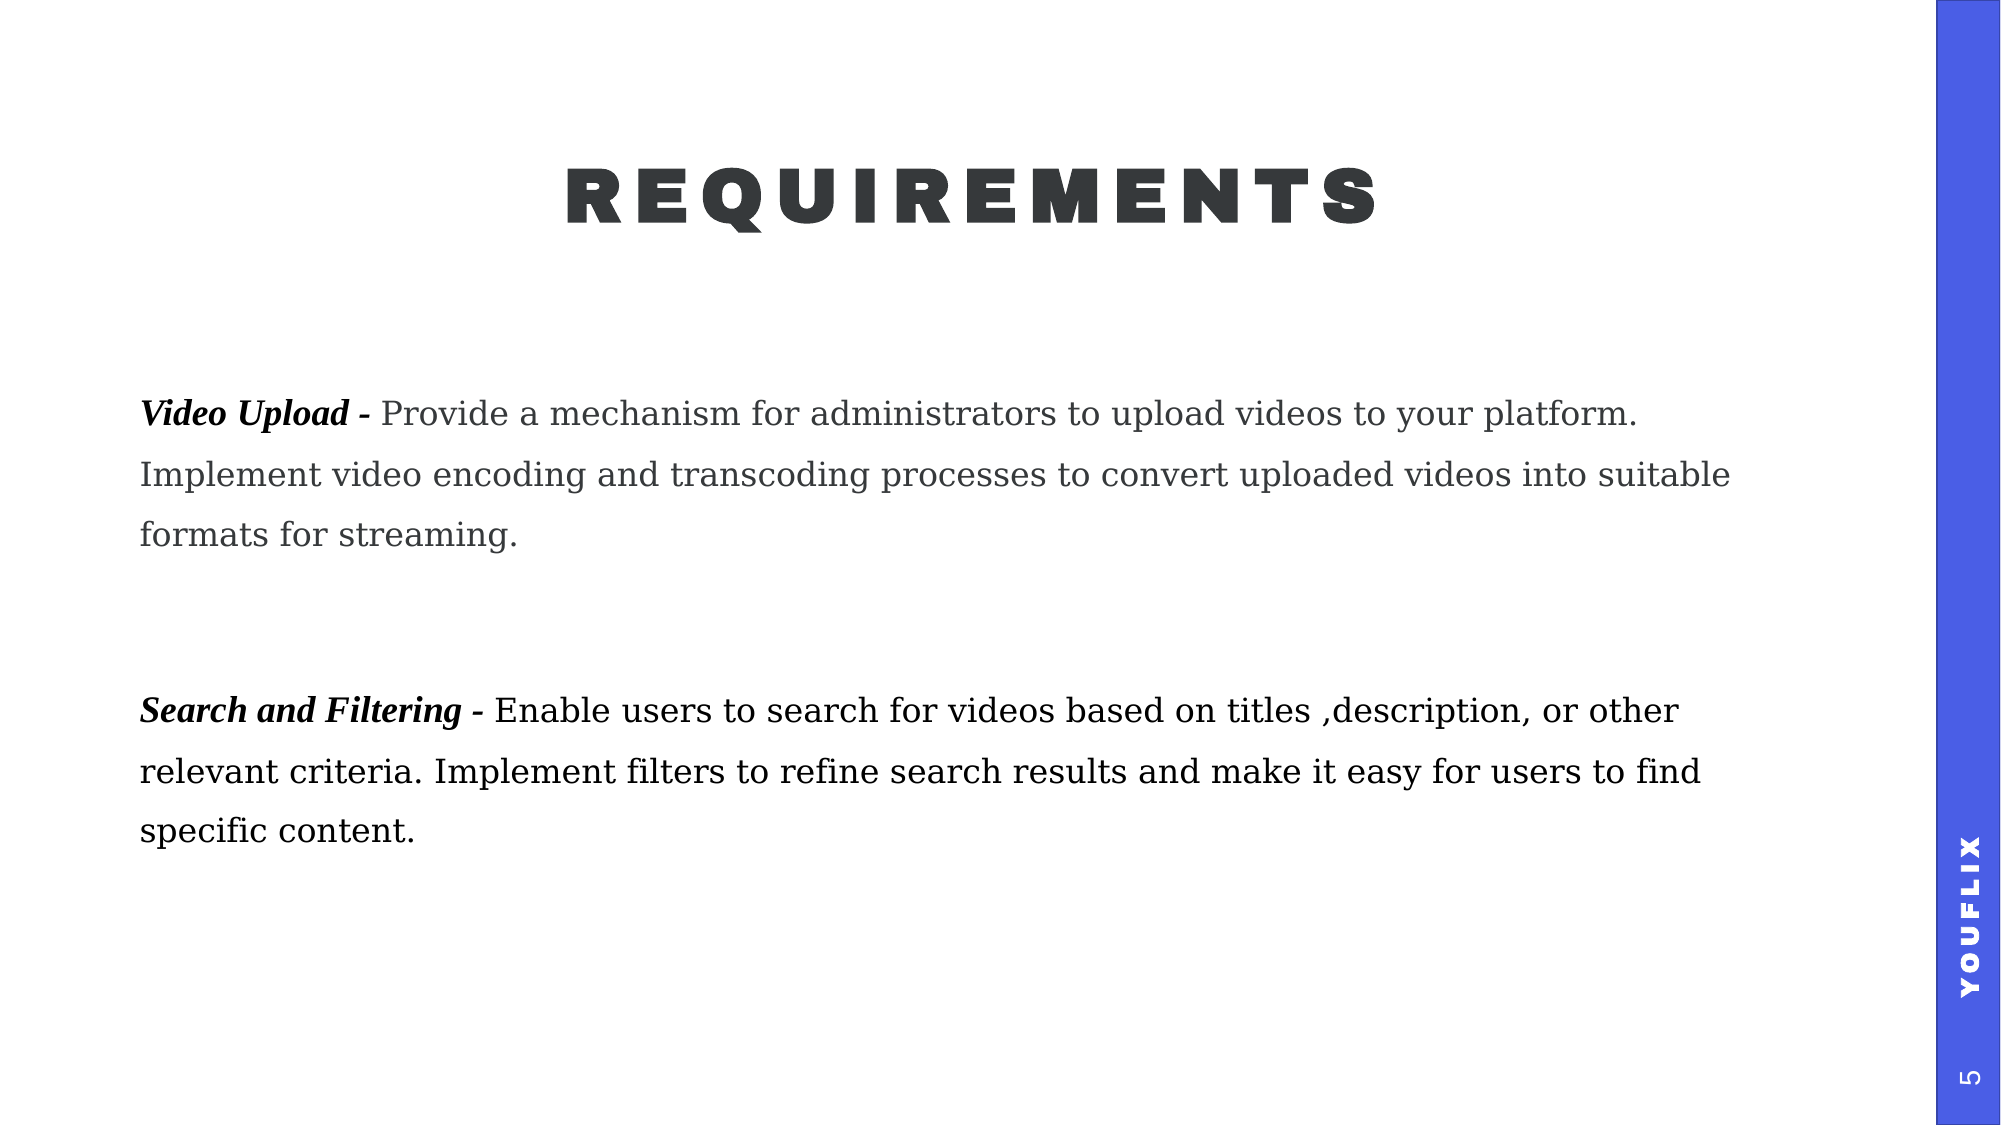

# REQUIREMENTS

Video Upload - Provide a mechanism for administrators to upload videos to your platform. Implement video encoding and transcoding processes to convert uploaded videos into suitable formats for streaming.

Search and Filtering - Enable users to search for videos based on titles ,description, or other relevant criteria. Implement filters to refine search results and make it easy for users to find specific content.
YOUFLIX
5